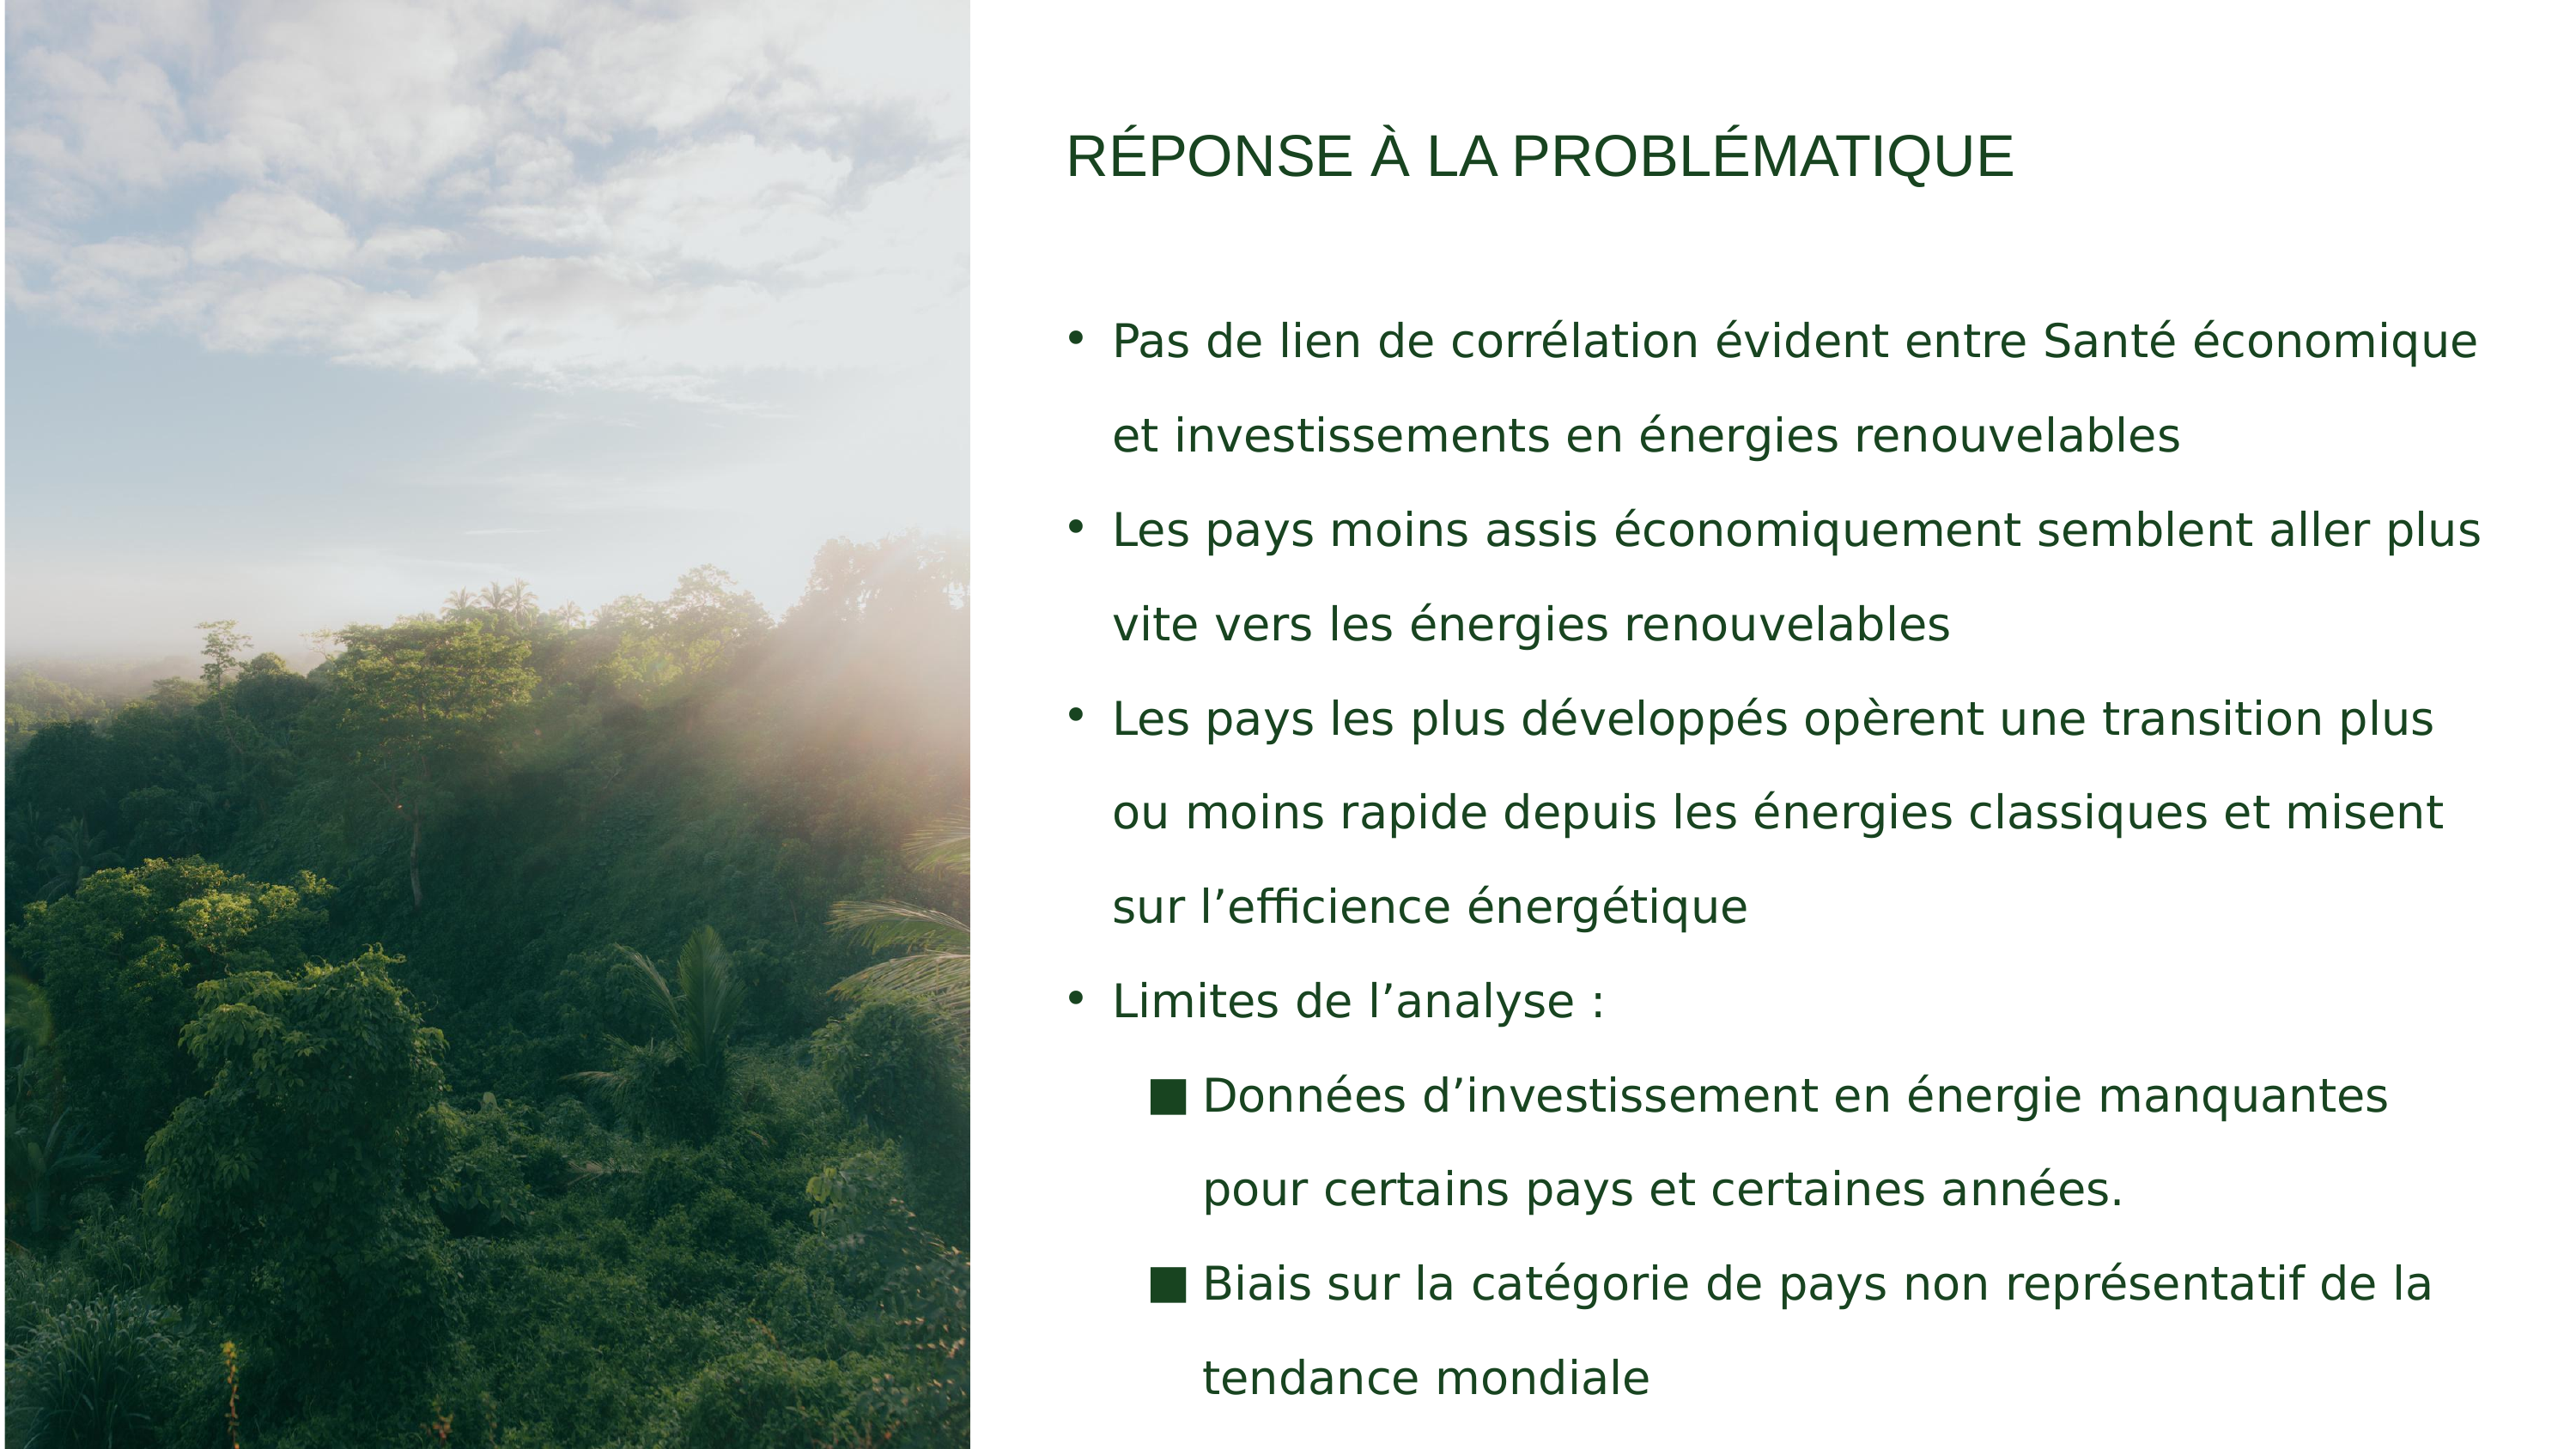

RÉPONSE À LA PROBLÉMATIQUE
Pas de lien de corrélation évident entre Santé économique et investissements en énergies renouvelables
Les pays moins assis économiquement semblent aller plus vite vers les énergies renouvelables
Les pays les plus développés opèrent une transition plus ou moins rapide depuis les énergies classiques et misent sur l’efficience énergétique
Limites de l’analyse :
Données d’investissement en énergie manquantes pour certains pays et certaines années.
Biais sur la catégorie de pays non représentatif de la tendance mondiale